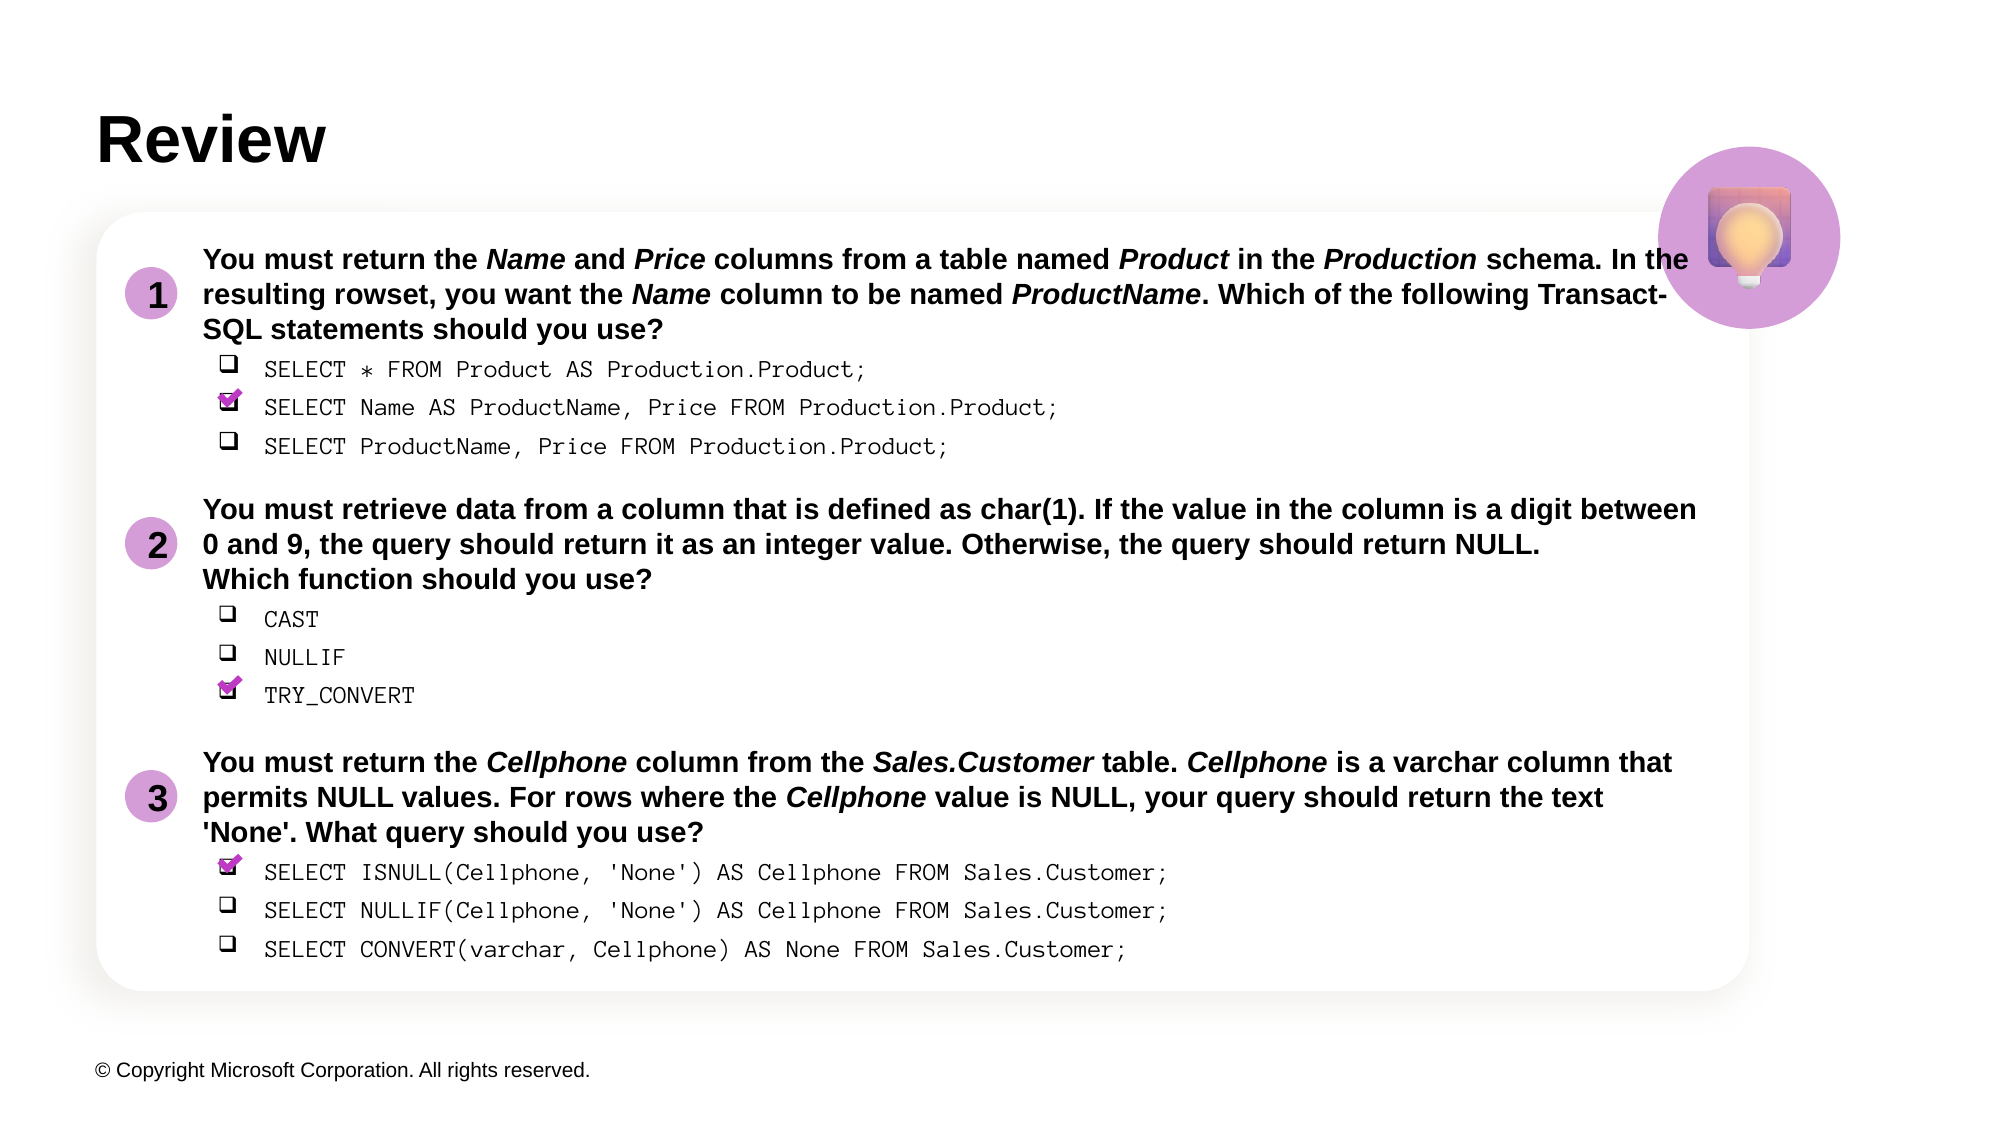

# Review
You must return the Name and Price columns from a table named Product in the Production schema. In the resulting rowset, you want the Name column to be named ProductName. Which of the following Transact-SQL statements should you use?
1
SELECT * FROM Product AS Production.Product;
SELECT Name AS ProductName, Price FROM Production.Product;
SELECT ProductName, Price FROM Production.Product;

You must retrieve data from a column that is defined as char(1). If the value in the column is a digit between 0 and 9, the query should return it as an integer value. Otherwise, the query should return NULL.
Which function should you use?
2
CAST
NULLIF
TRY_CONVERT

You must return the Cellphone column from the Sales.Customer table. Cellphone is a varchar column that permits NULL values. For rows where the Cellphone value is NULL, your query should return the text 'None'. What query should you use?
3
SELECT ISNULL(Cellphone, 'None') AS Cellphone FROM Sales.Customer;
SELECT NULLIF(Cellphone, 'None') AS Cellphone FROM Sales.Customer;
SELECT CONVERT(varchar, Cellphone) AS None FROM Sales.Customer;